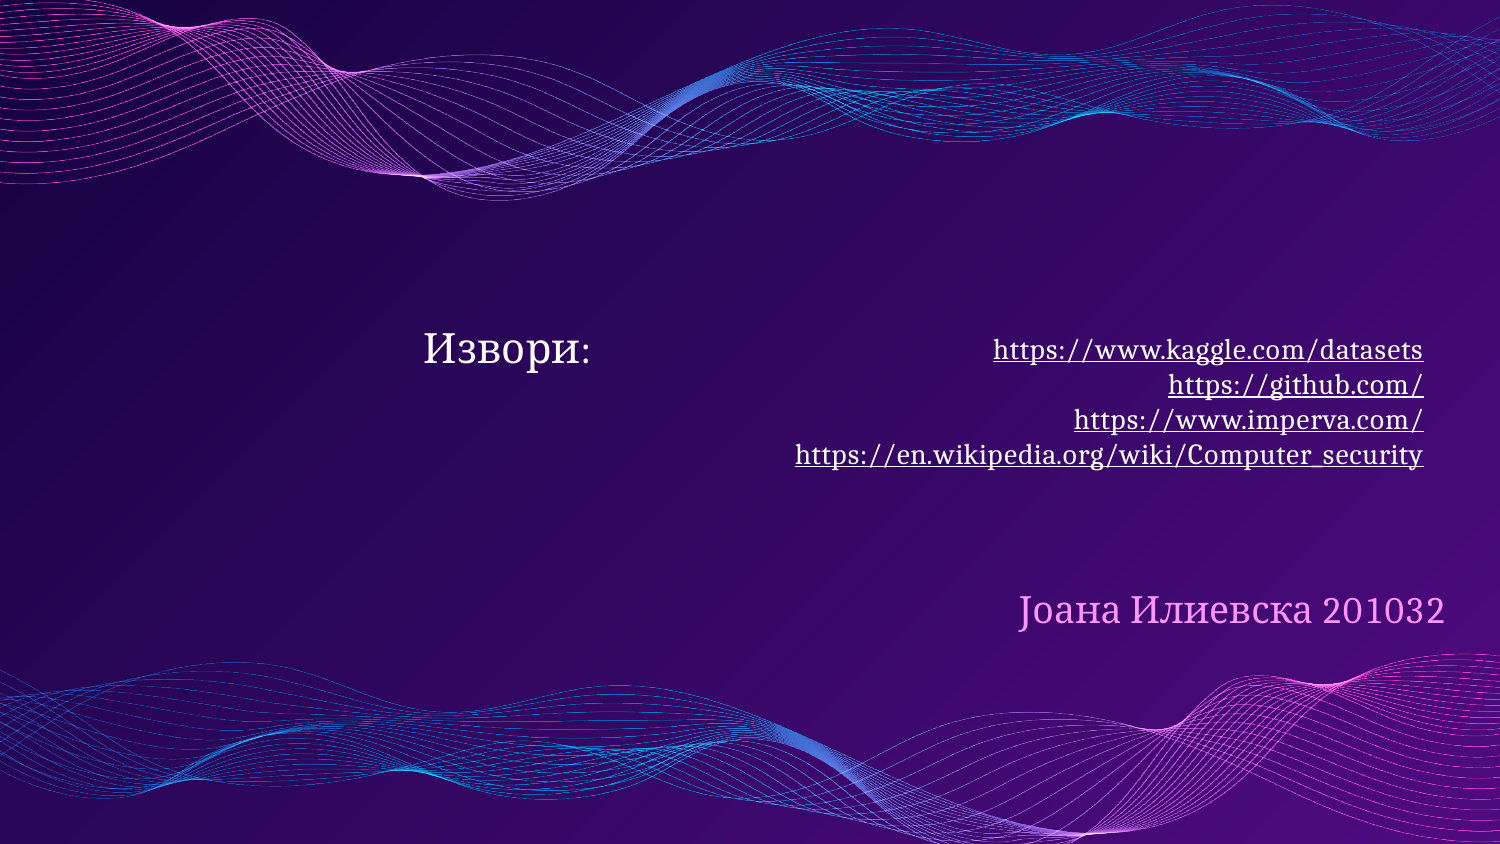

Извори:
https://www.kaggle.com/datasets
https://github.com/
https://www.imperva.com/
https://en.wikipedia.org/wiki/Computer_security
# Јоана Илиевска 201032